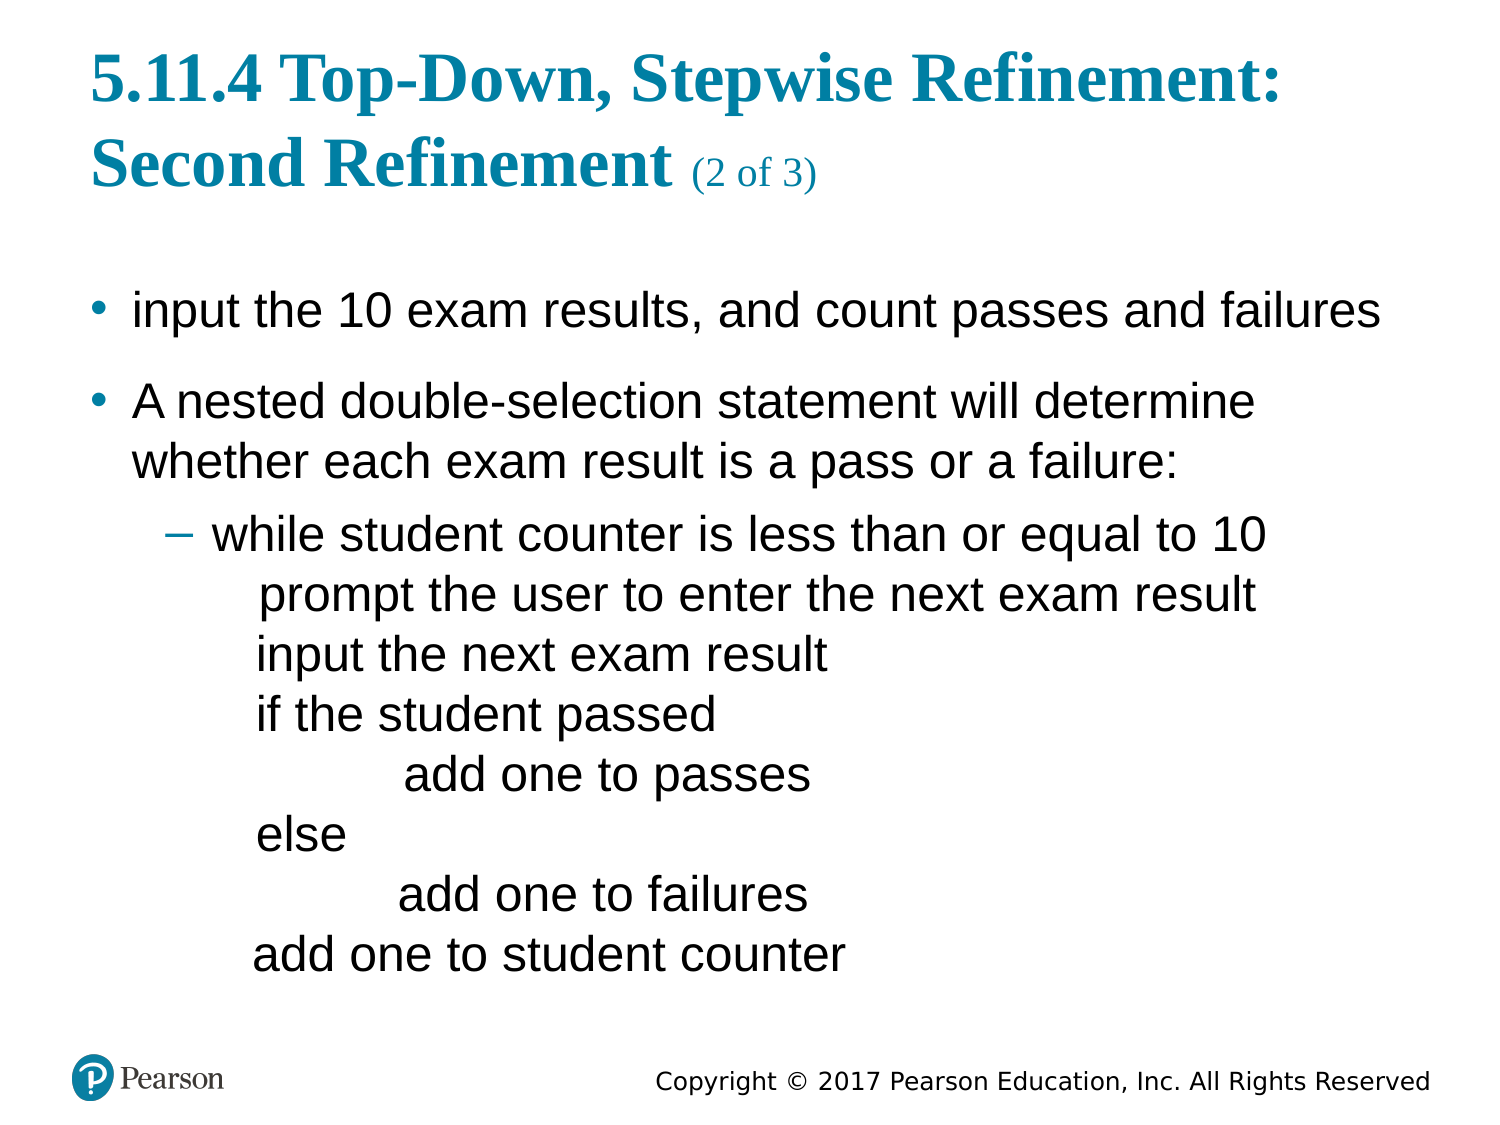

# 5.11.4 Top-Down, Stepwise Refinement: Second Refinement (2 of 3)
input the 10 exam results, and count passes and failures
A nested double-selection statement will determine whether each exam result is a pass or a failure:
while student counter is less than or equal to 10
prompt the user to enter the next exam result
input the next exam result
if the student passed
add one to passes
else
add one to failures
add one to student counter